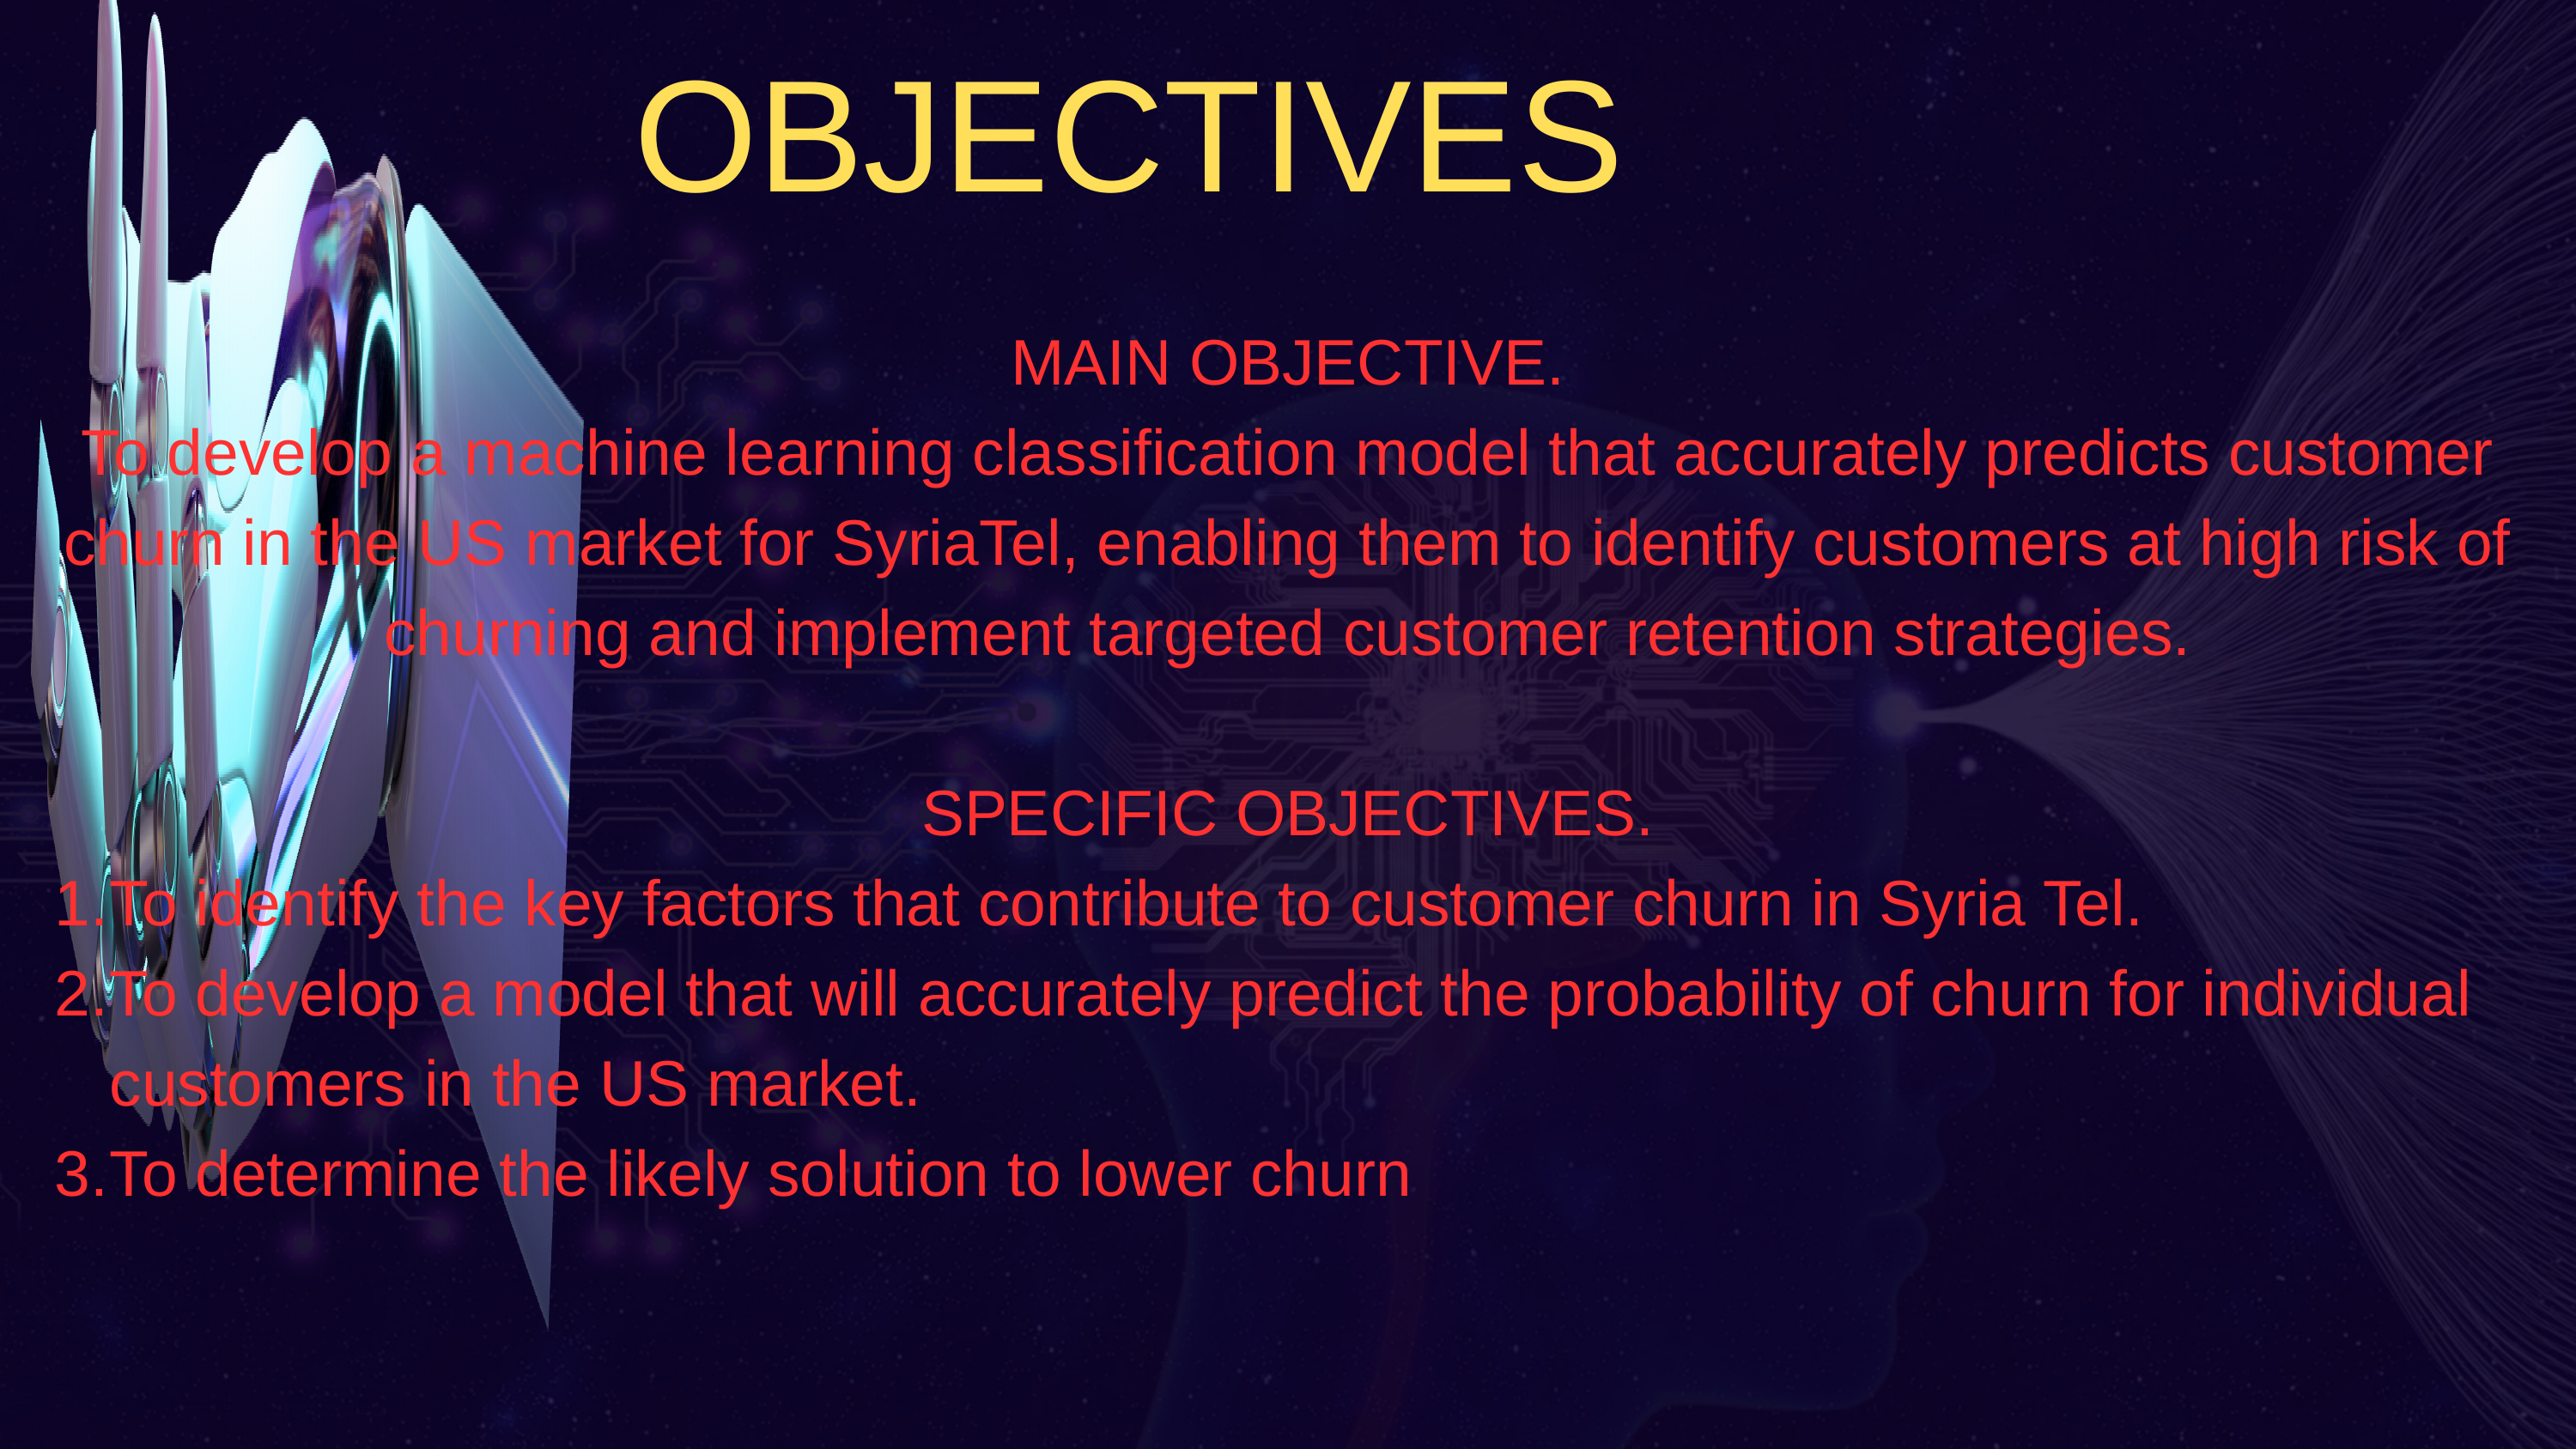

OBJECTIVES
MAIN OBJECTIVE.
To develop a machine learning classification model that accurately predicts customer churn in the US market for SyriaTel, enabling them to identify customers at high risk of churning and implement targeted customer retention strategies.

SPECIFIC OBJECTIVES.
To identify the key factors that contribute to customer churn in Syria Tel.
To develop a model that will accurately predict the probability of churn for individual customers in the US market.
To determine the likely solution to lower churn